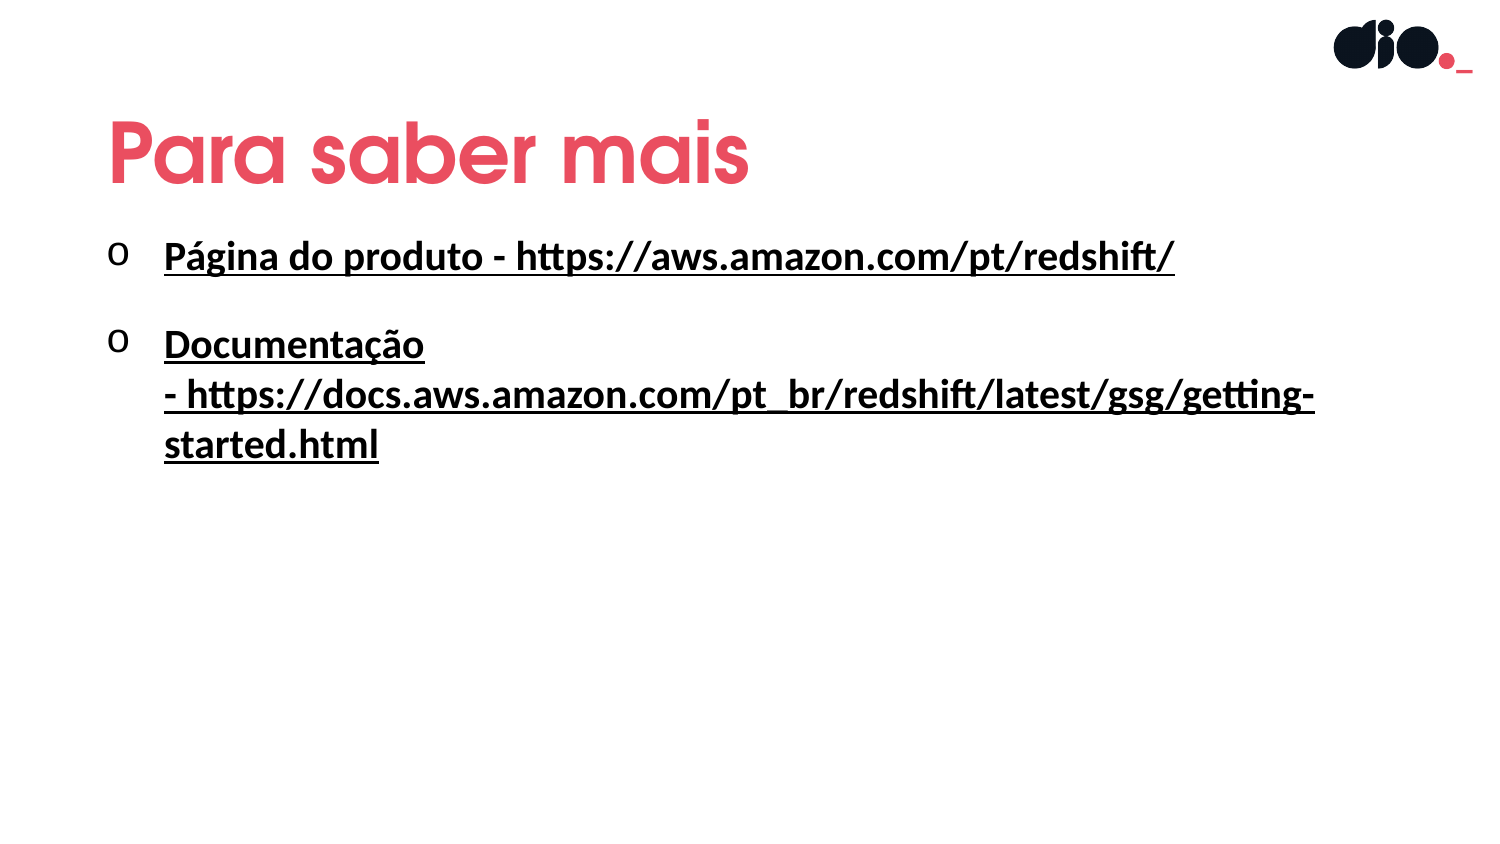

Para saber mais
Página do produto - https://aws.amazon.com/pt/redshift/
Documentação - https://docs.aws.amazon.com/pt_br/redshift/latest/gsg/getting-started.html